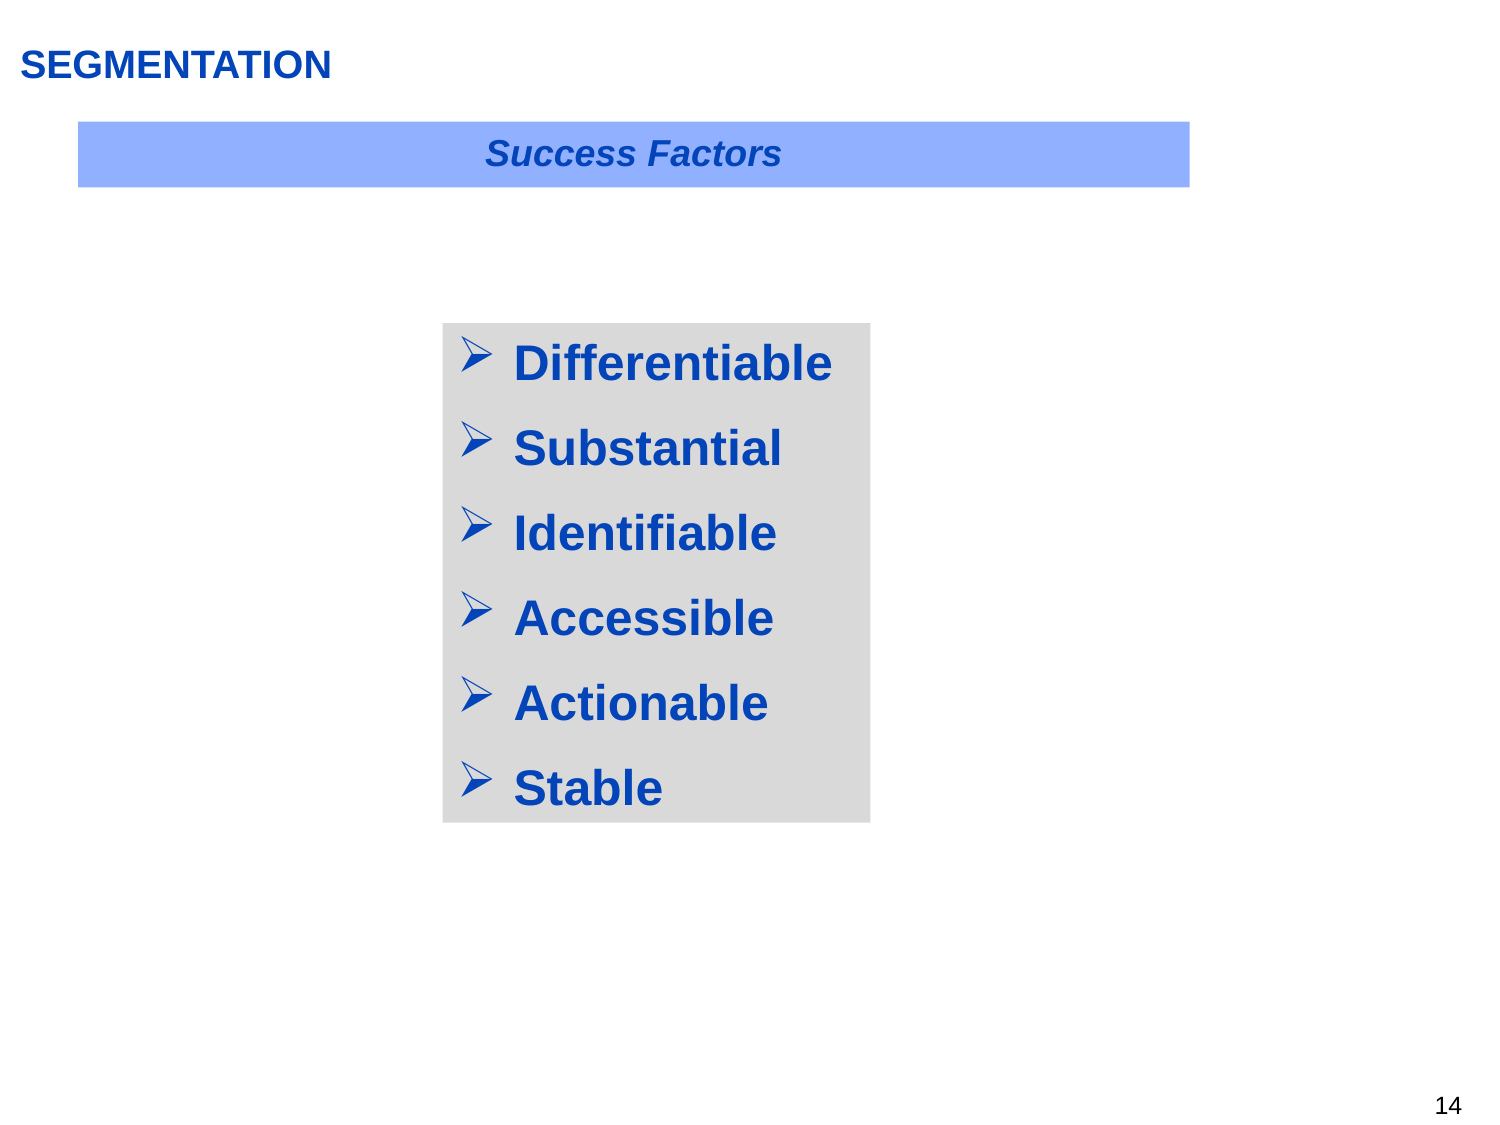

# SEGMENTATION
Success Factors
Differentiable
Substantial
Identifiable
Accessible
Actionable
Stable
14